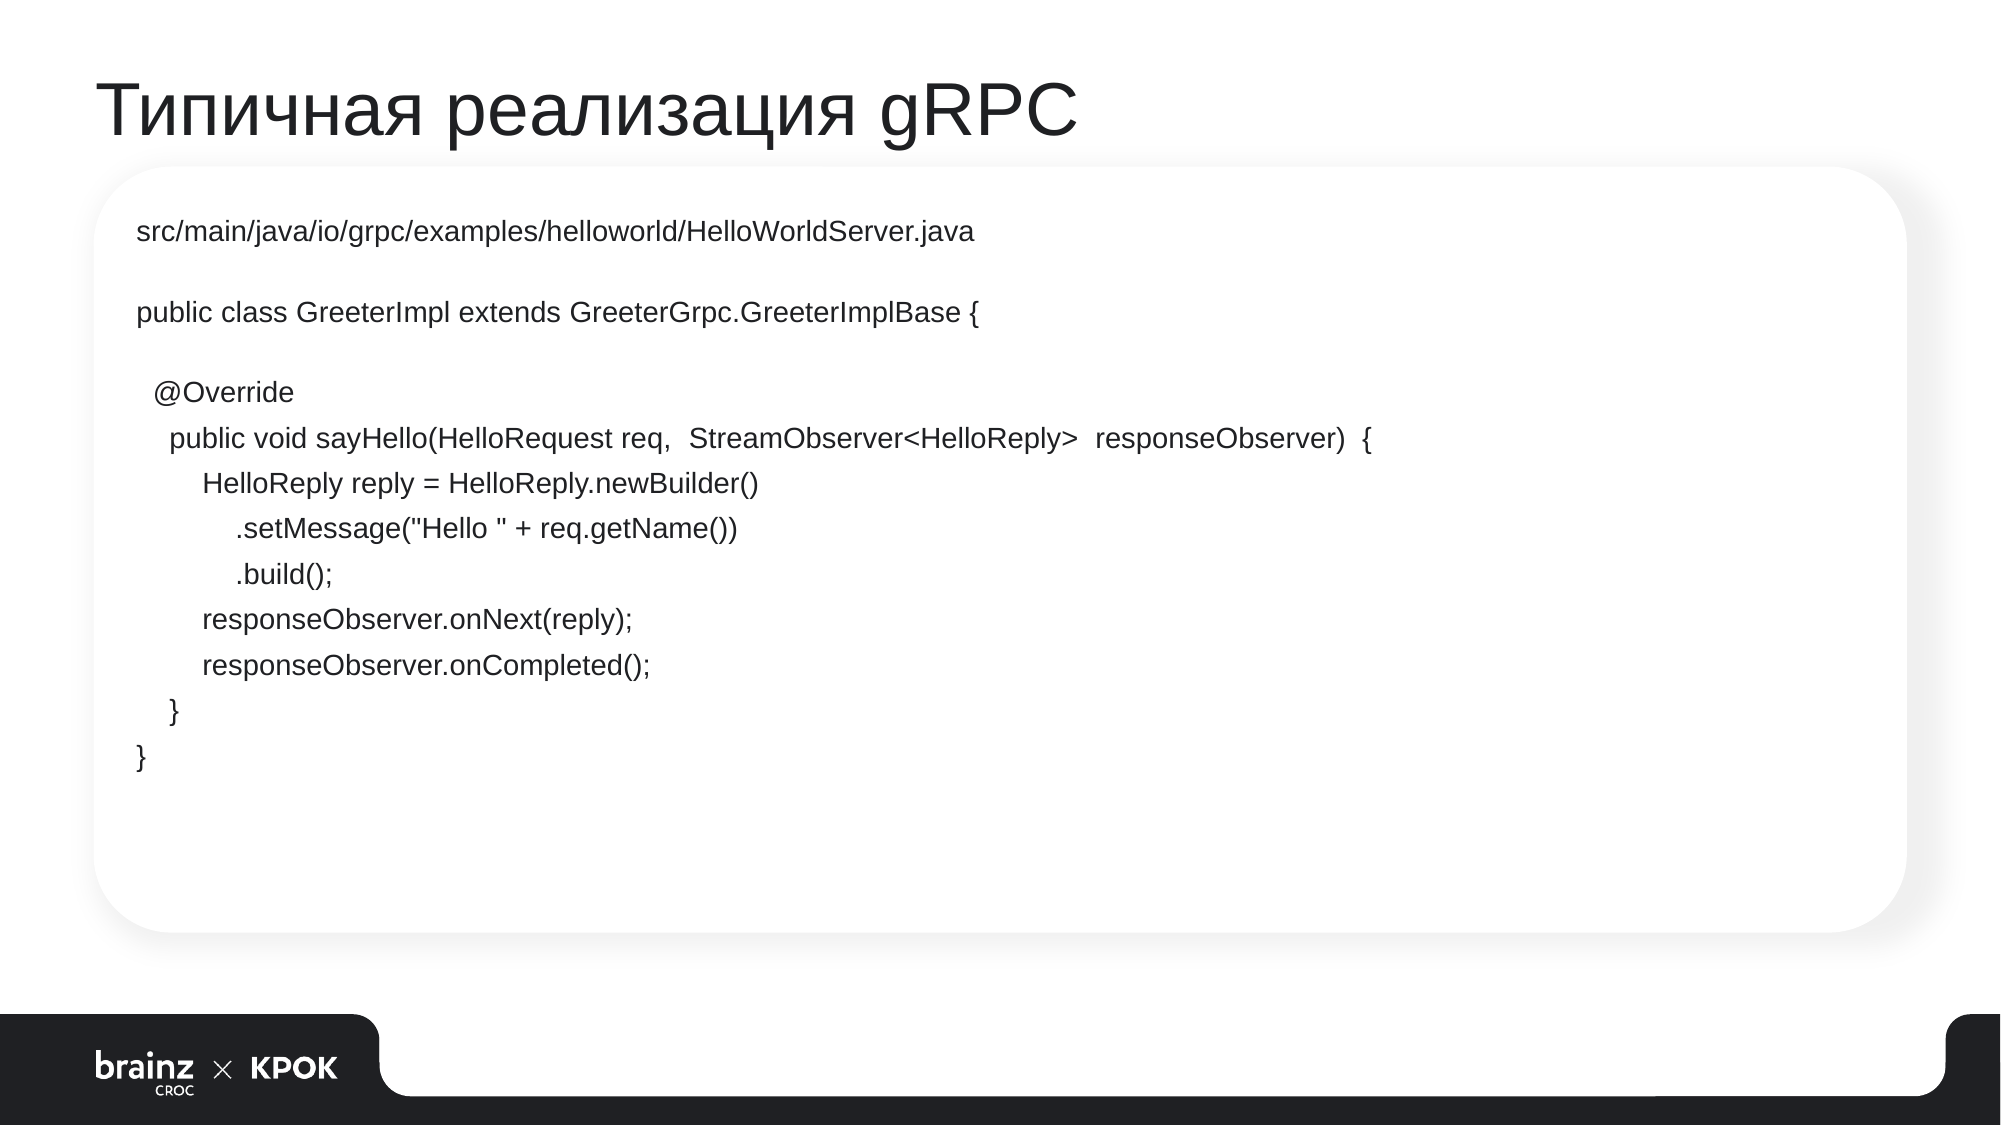

# Типичная реализация gRPC

src/main/java/io/grpc/examples/helloworld/HelloWorldServer.java

public class GreeterImpl extends GreeterGrpc.GreeterImplBase {

  @Override
    public void sayHello(HelloRequest req,  StreamObserver<HelloReply>  responseObserver)  {
        HelloReply reply = HelloReply.newBuilder()
            .setMessage("Hello " + req.getName())
            .build();
        responseObserver.onNext(reply);
        responseObserver.onCompleted();
    }
}